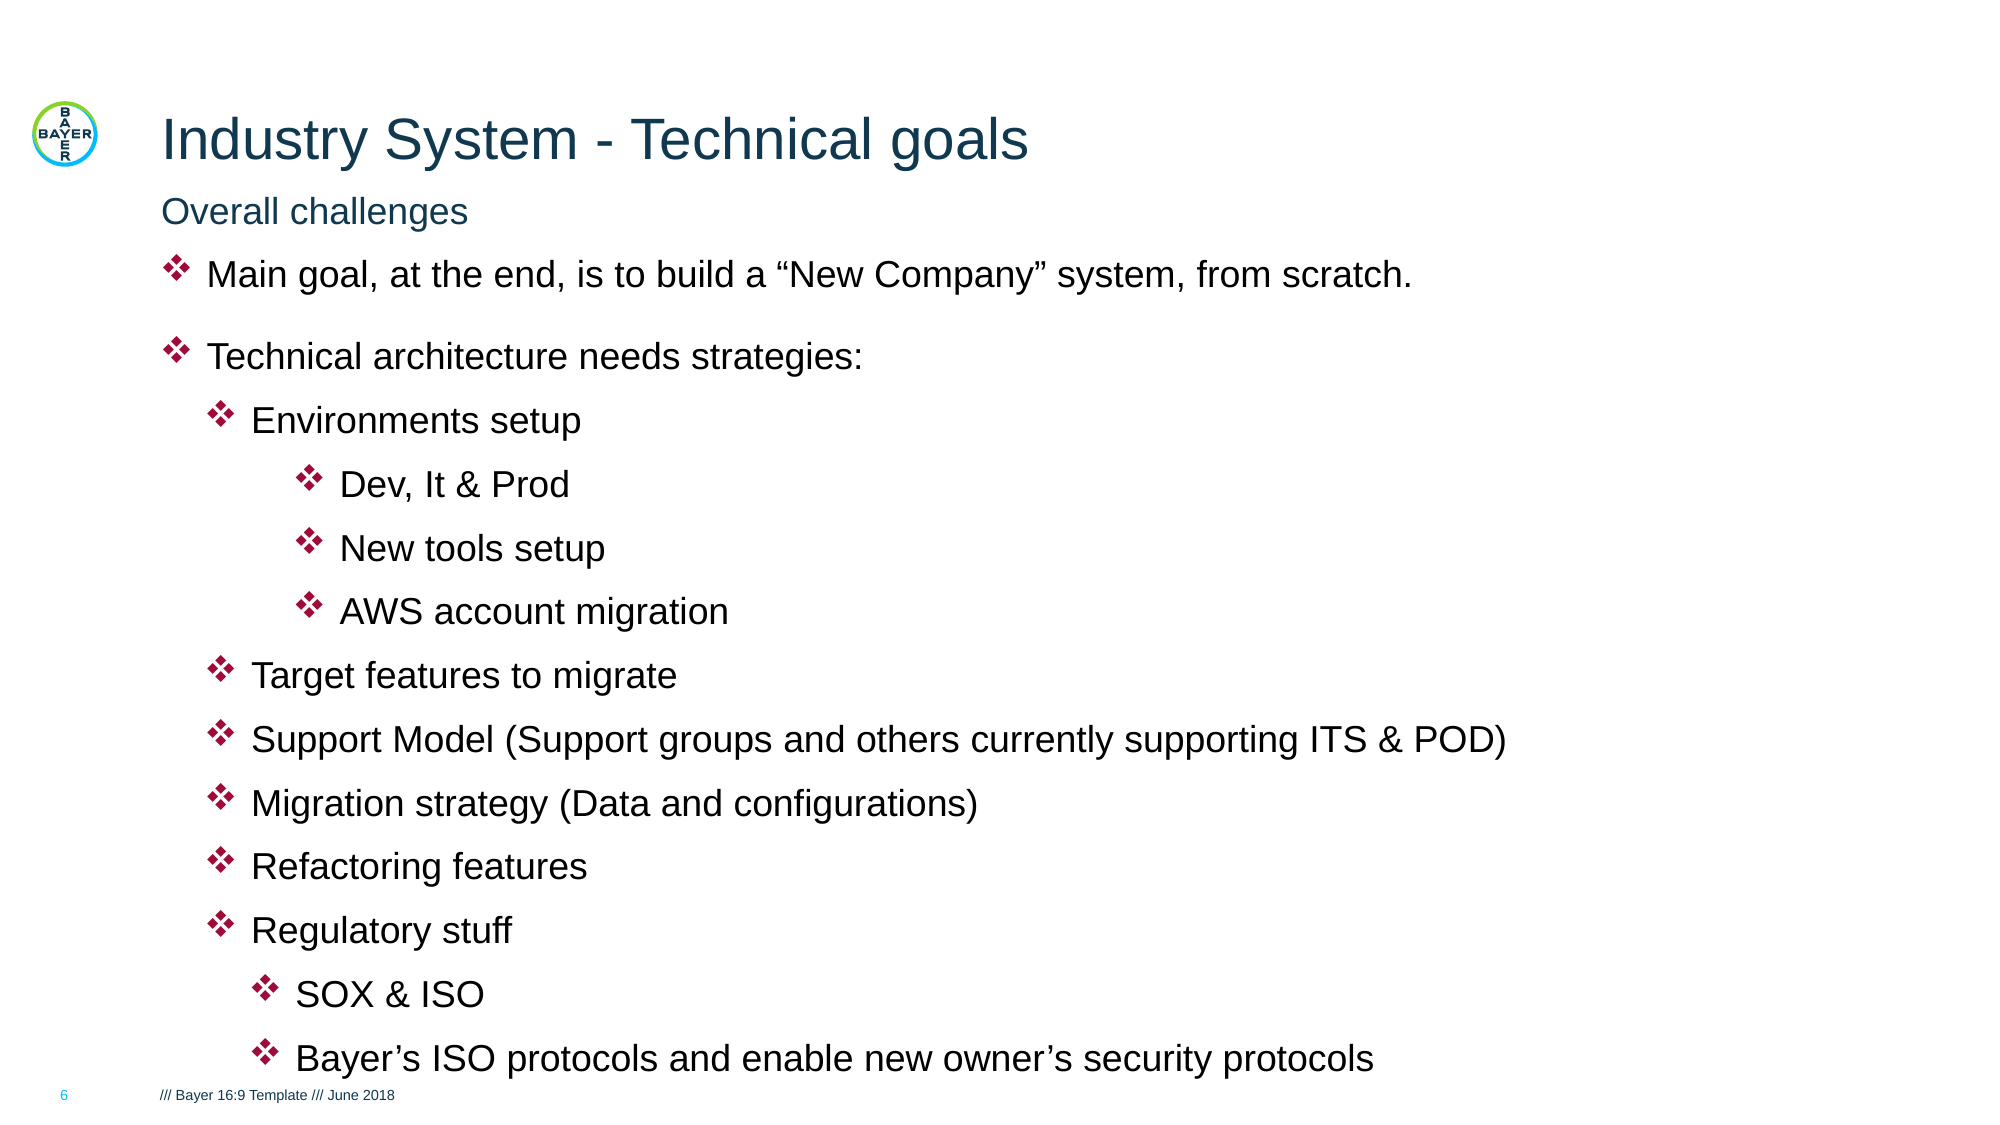

# Industry System - Technical goals
Overall challenges
Main goal, at the end, is to build a “New Company” system, from scratch.
Technical architecture needs strategies:
Environments setup
Dev, It & Prod
New tools setup
AWS account migration
Target features to migrate
Support Model (Support groups and others currently supporting ITS & POD)
Migration strategy (Data and configurations)
Refactoring features
Regulatory stuff
SOX & ISO
Bayer’s ISO protocols and enable new owner’s security protocols

6
/// Bayer 16:9 Template /// June 2018